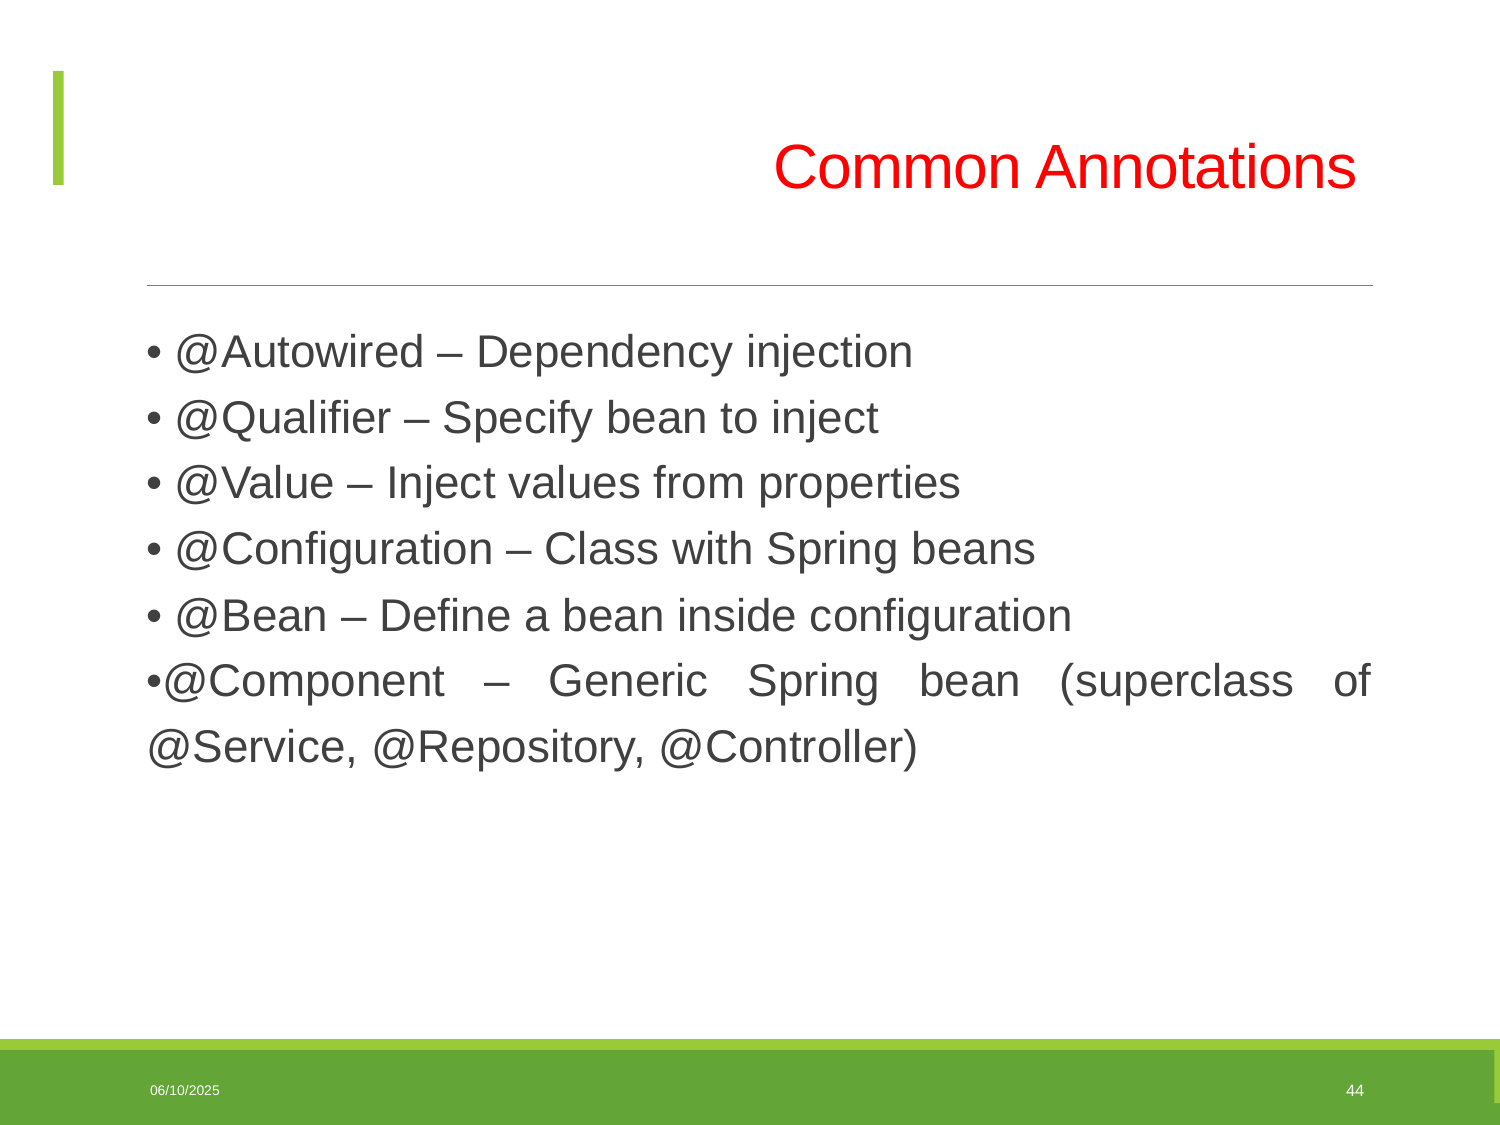

# Common Annotations
• @Autowired – Dependency injection
• @Qualifier – Specify bean to inject
• @Value – Inject values from properties
• @Configuration – Class with Spring beans
• @Bean – Define a bean inside configuration
•@Component – Generic Spring bean (superclass of @Service, @Repository, @Controller)
06/10/2025
44